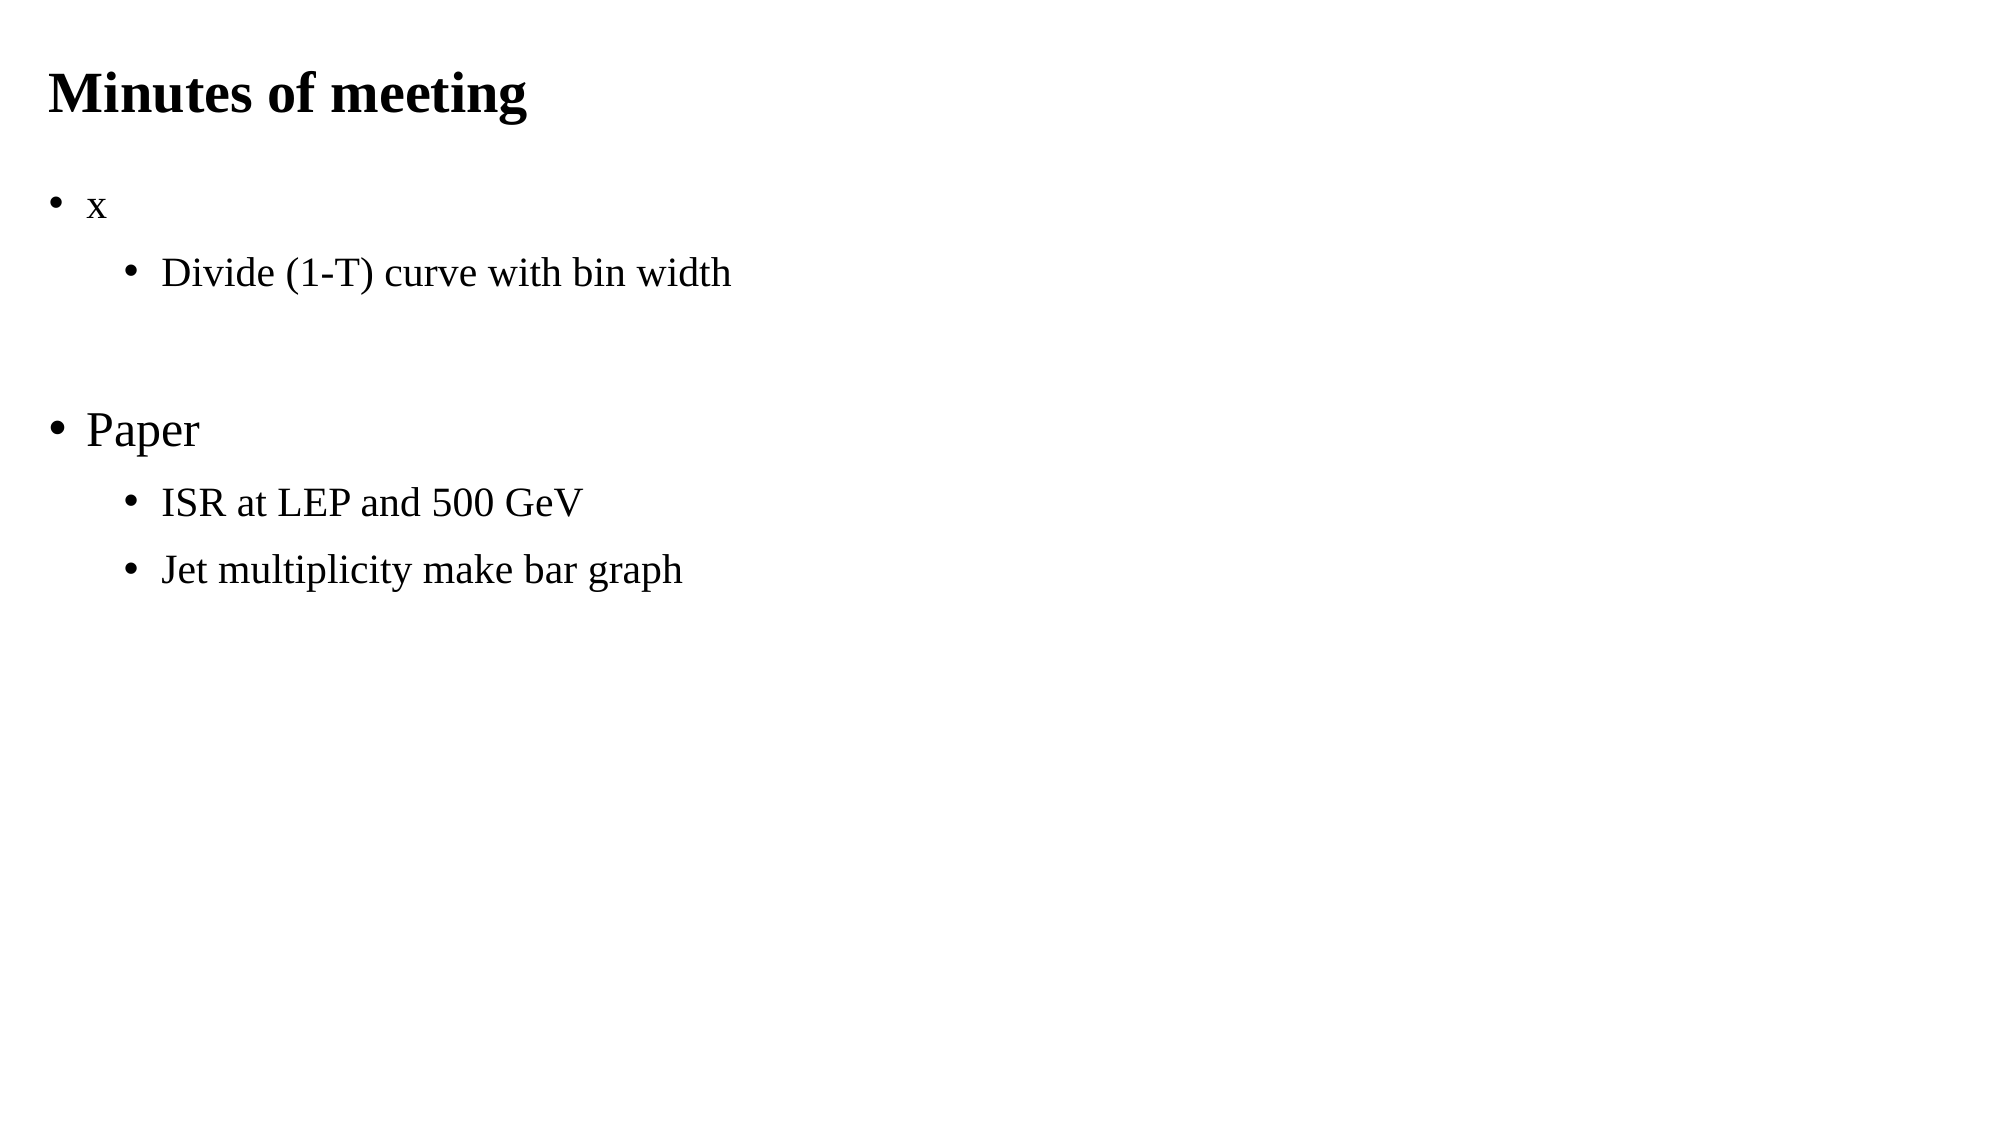

# Minutes of meeting
x
Divide (1-T) curve with bin width

Paper
ISR at LEP and 500 GeV
Jet multiplicity make bar graph